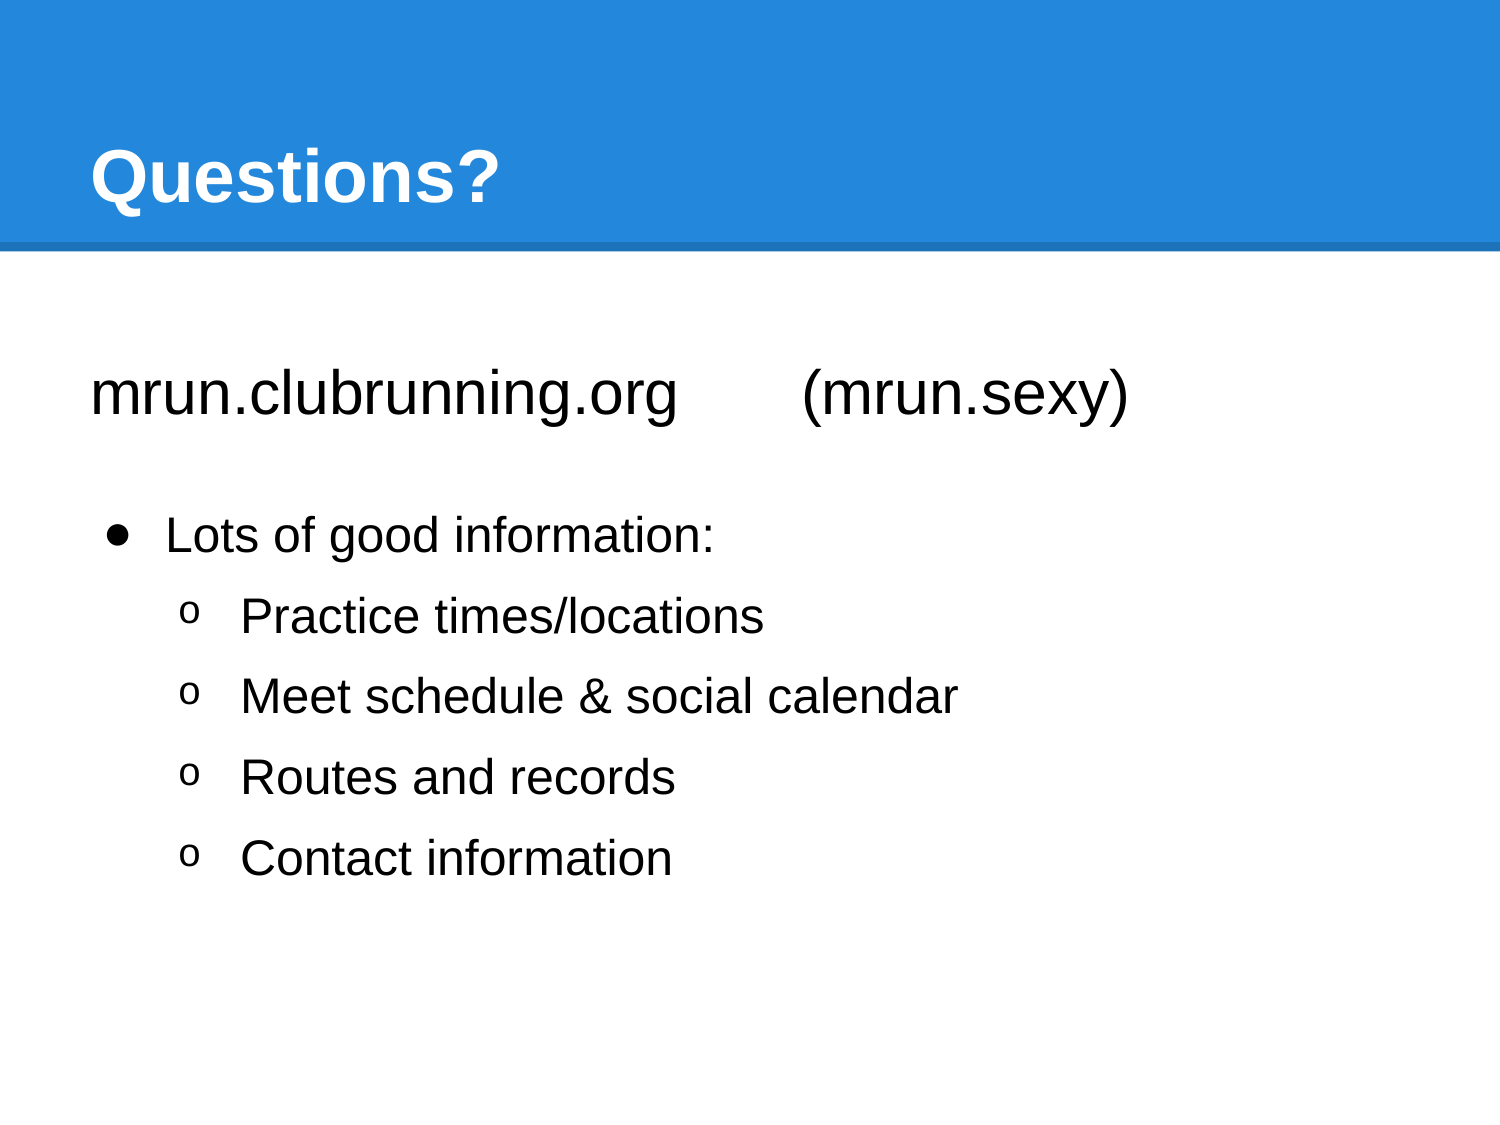

# Questions?

mrun.clubrunning.org       (mrun.sexy)

Lots of good information:
Practice times/locations
Meet schedule & social calendar
Routes and records
Contact information